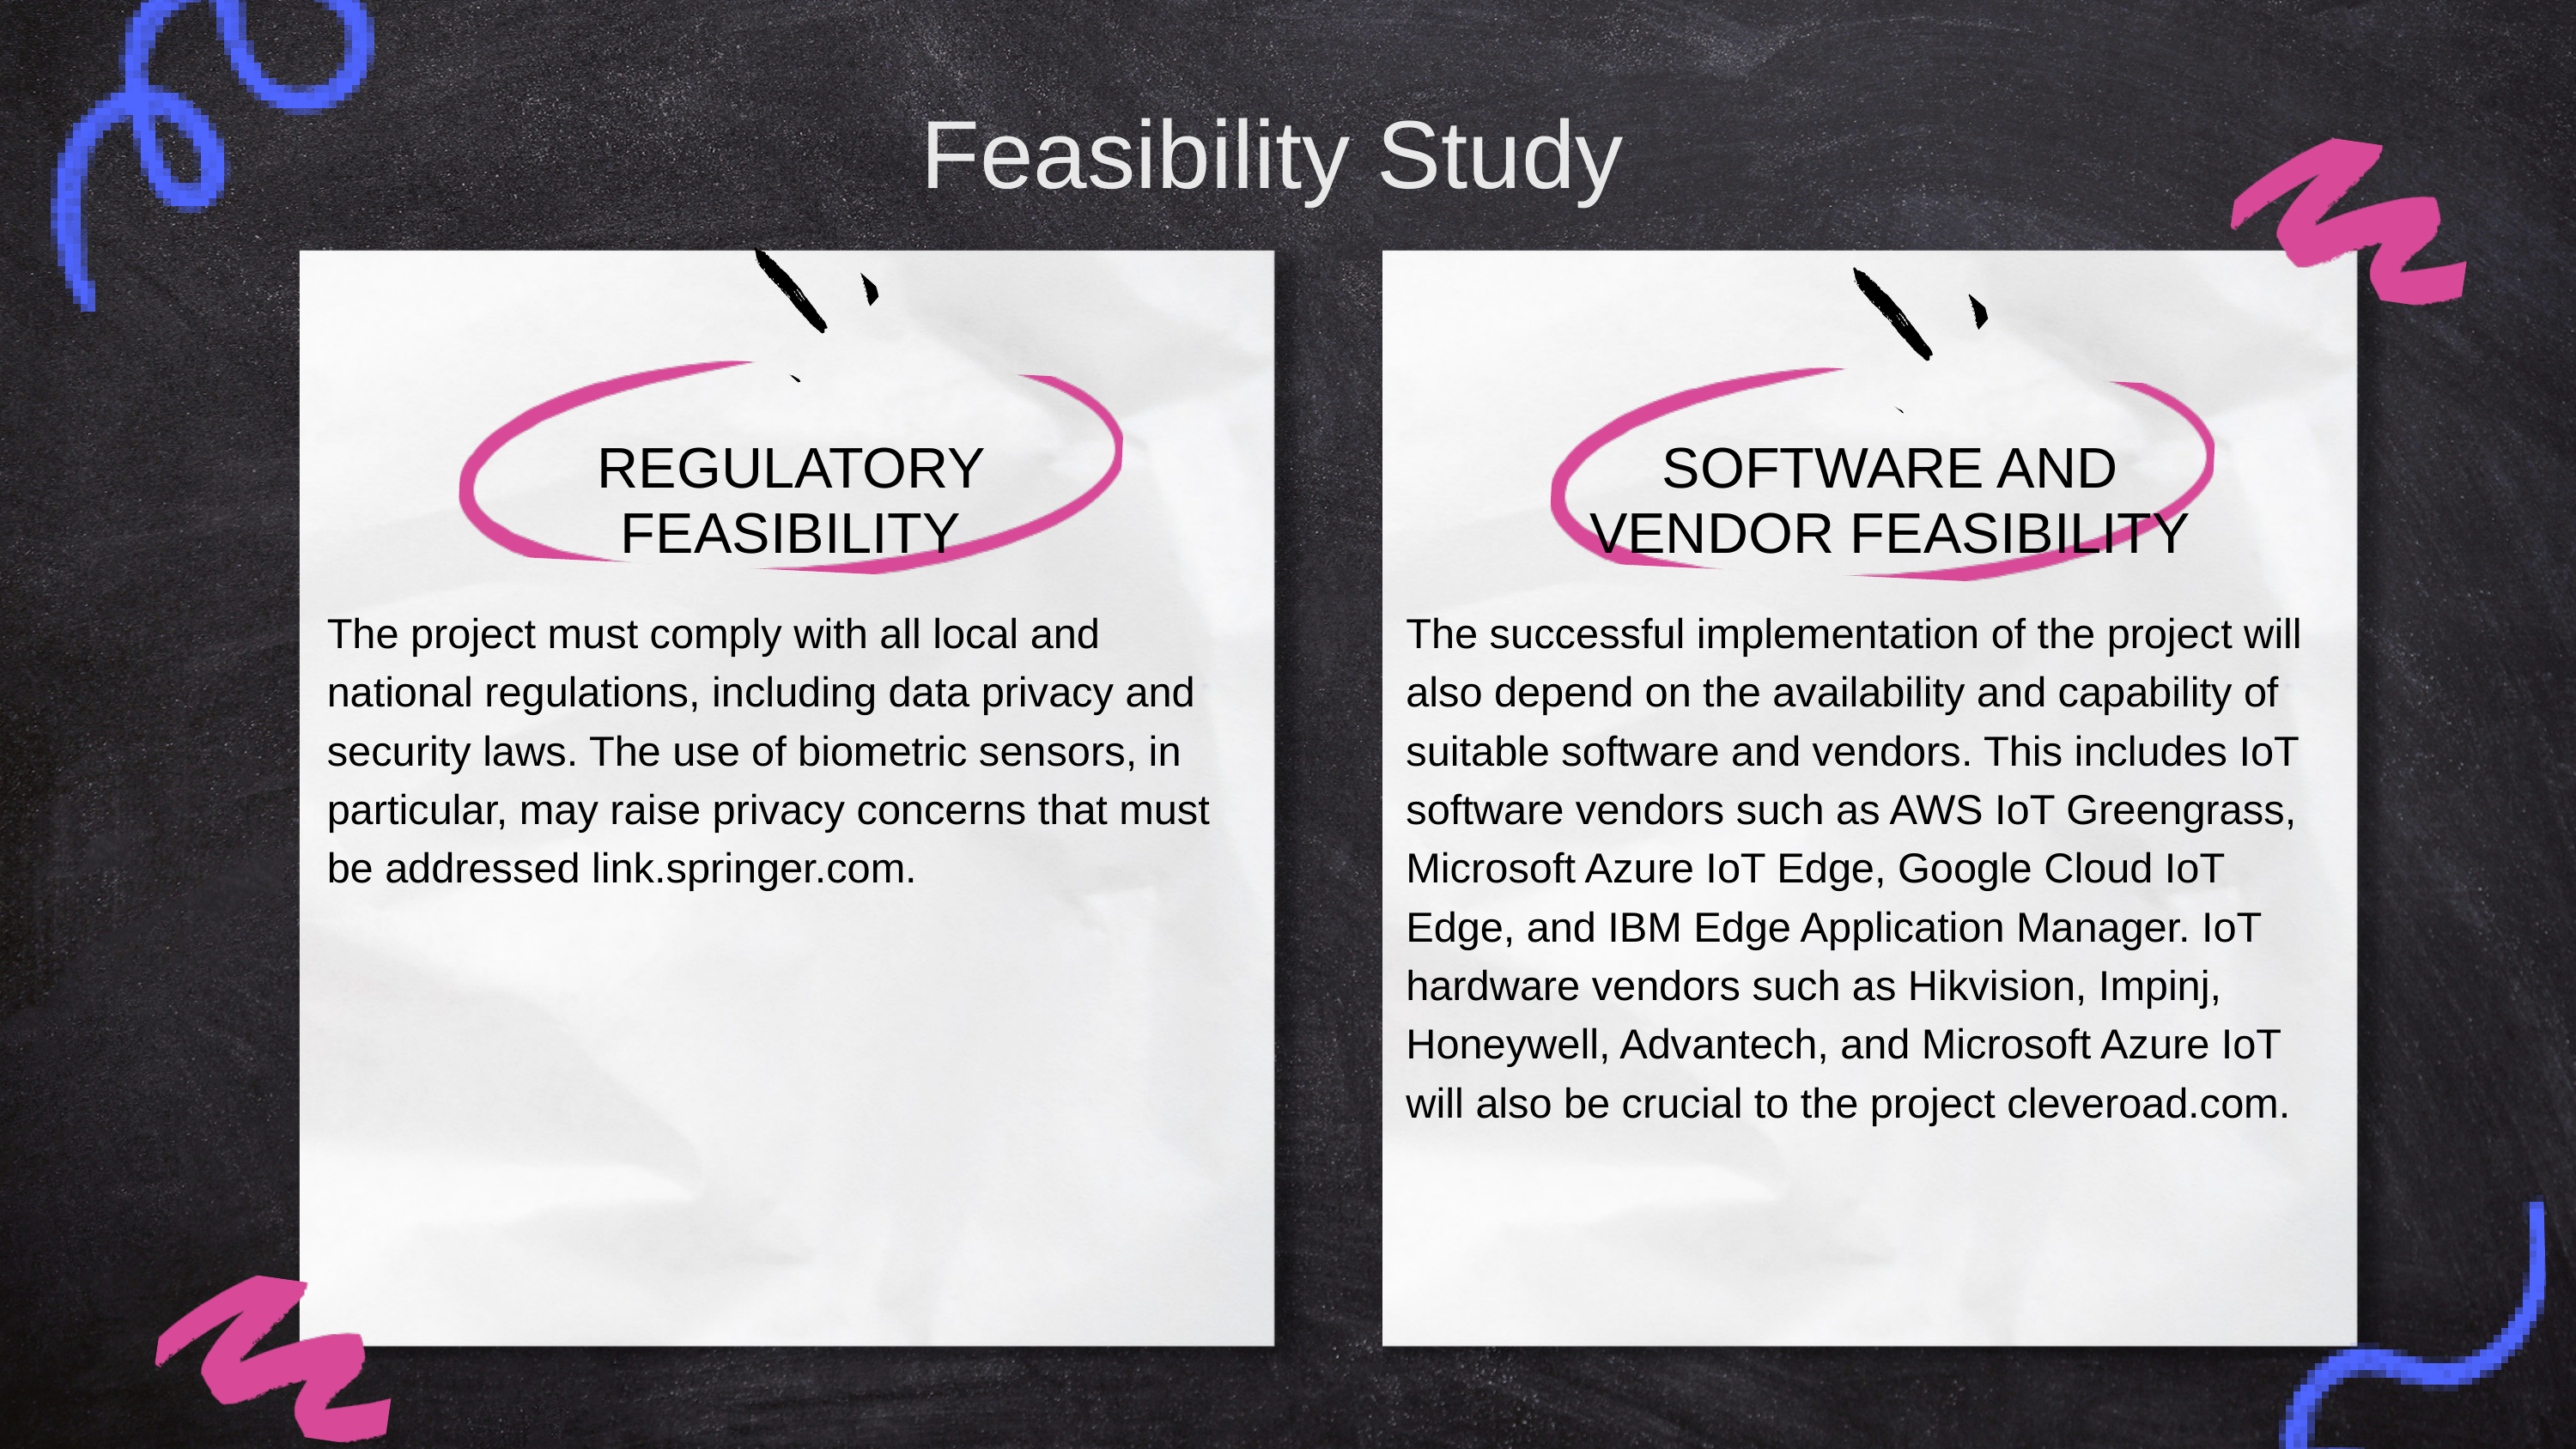

Feasibility Study

REGULATORY FEASIBILITY
SOFTWARE AND VENDOR FEASIBILITY
The project must comply with all local and national regulations, including data privacy and security laws. The use of biometric sensors, in particular, may raise privacy concerns that must be addressed link.springer.com.
The successful implementation of the project will also depend on the availability and capability of suitable software and vendors. This includes IoT software vendors such as AWS IoT Greengrass, Microsoft Azure IoT Edge, Google Cloud IoT Edge, and IBM Edge Application Manager. IoT hardware vendors such as Hikvision, Impinj, Honeywell, Advantech, and Microsoft Azure IoT will also be crucial to the project cleveroad.com.